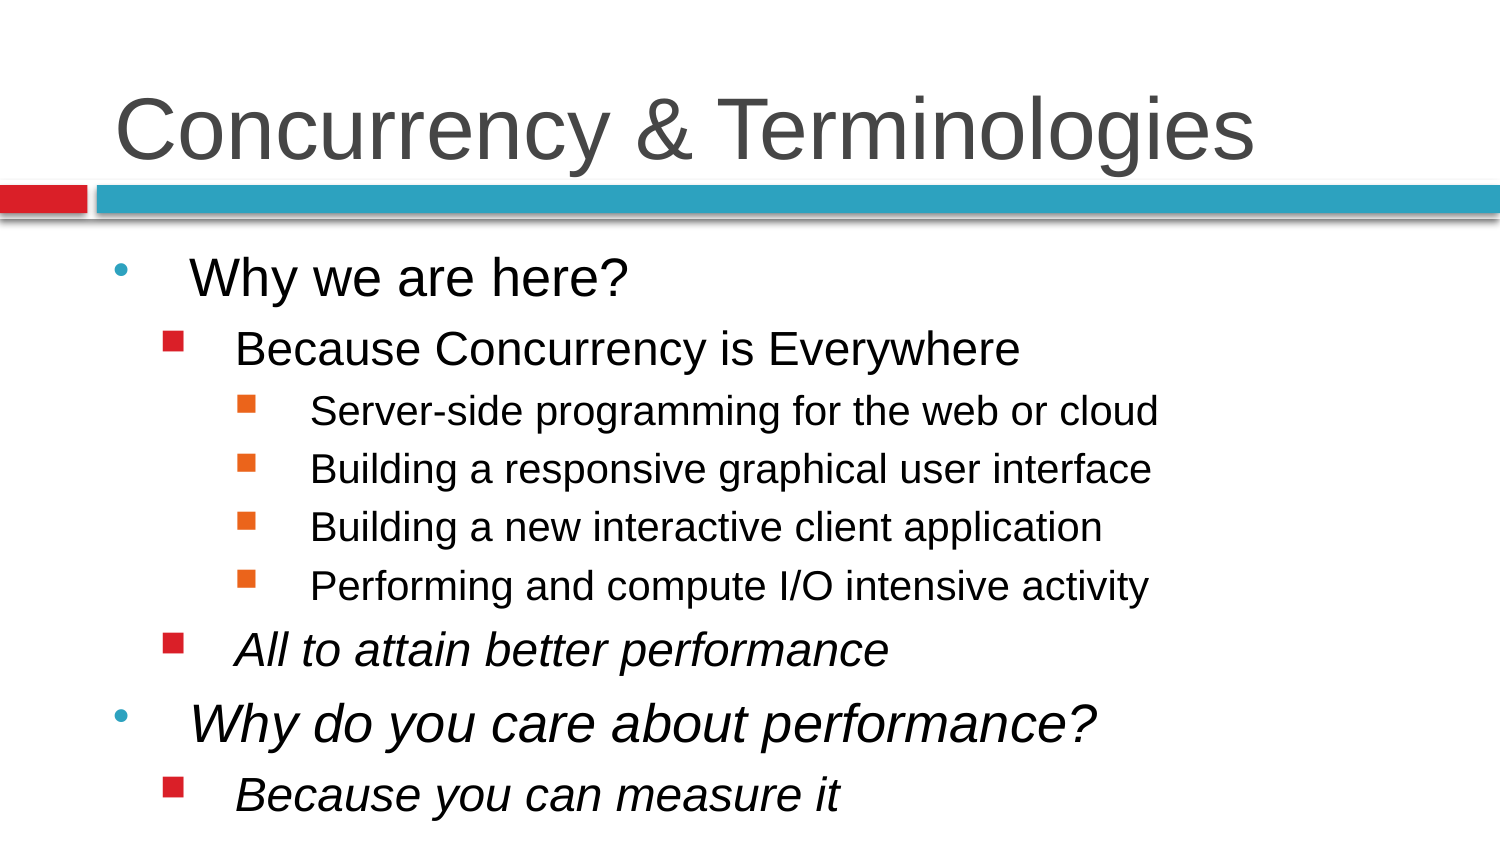

# Concurrency & Terminologies
Why we are here?
Because Concurrency is Everywhere
Server-side programming for the web or cloud
Building a responsive graphical user interface
Building a new interactive client application
Performing and compute I/O intensive activity
All to attain better performance
Why do you care about performance?
Because you can measure it